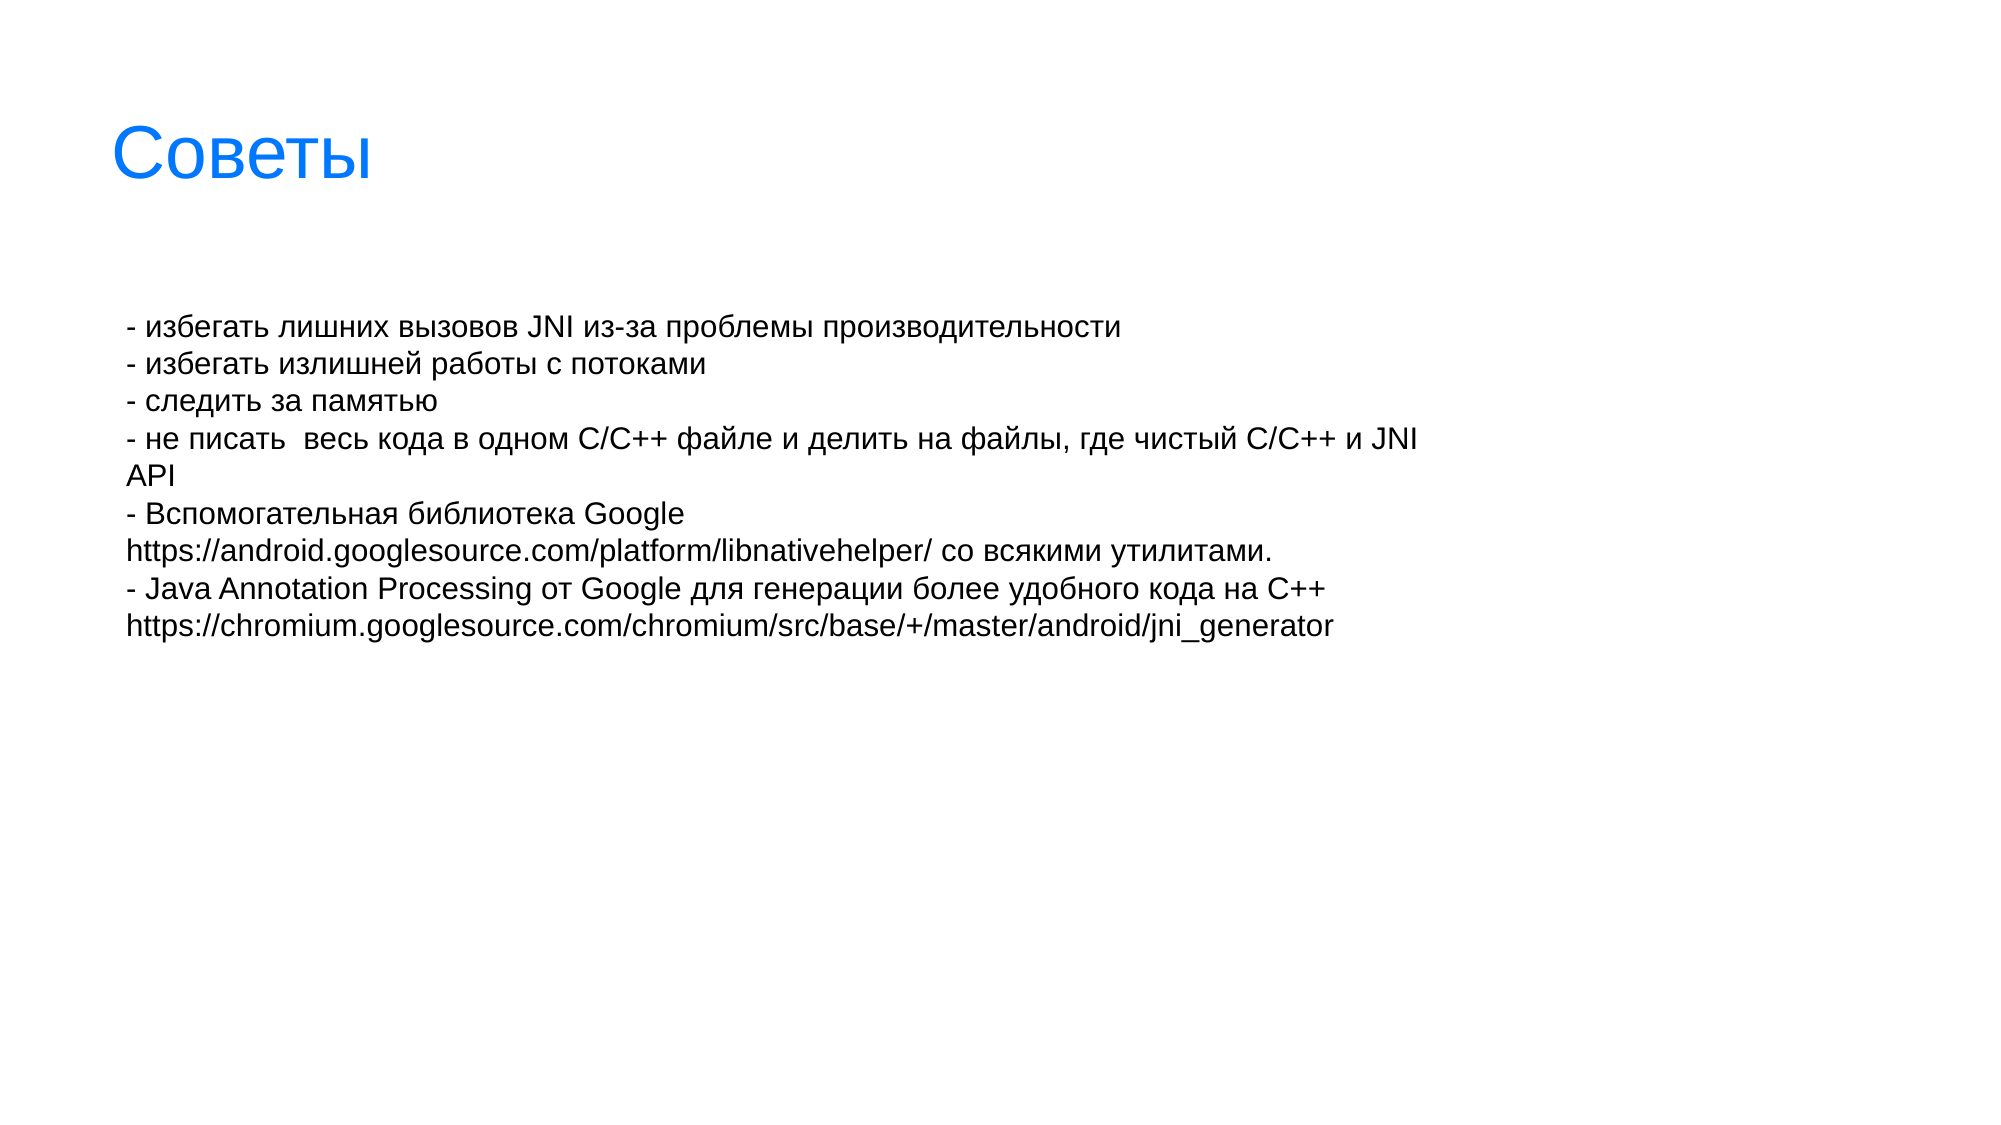

# Советы

- избегать лишних вызовов JNI из-за проблемы производительности
- избегать излишней работы с потоками
- следить за памятью
- не писать  весь кода в одном C/C++ файле и делить на файлы, где чистый С/С++ и JNI API
- Вспомогательная библиотека Google https://android.googlesource.com/platform/libnativehelper/ со всякими утилитами.
- Java Annotation Processing от Google для генерации более удобного кода на С++ https://chromium.googlesource.com/chromium/src/base/+/master/android/jni_generator